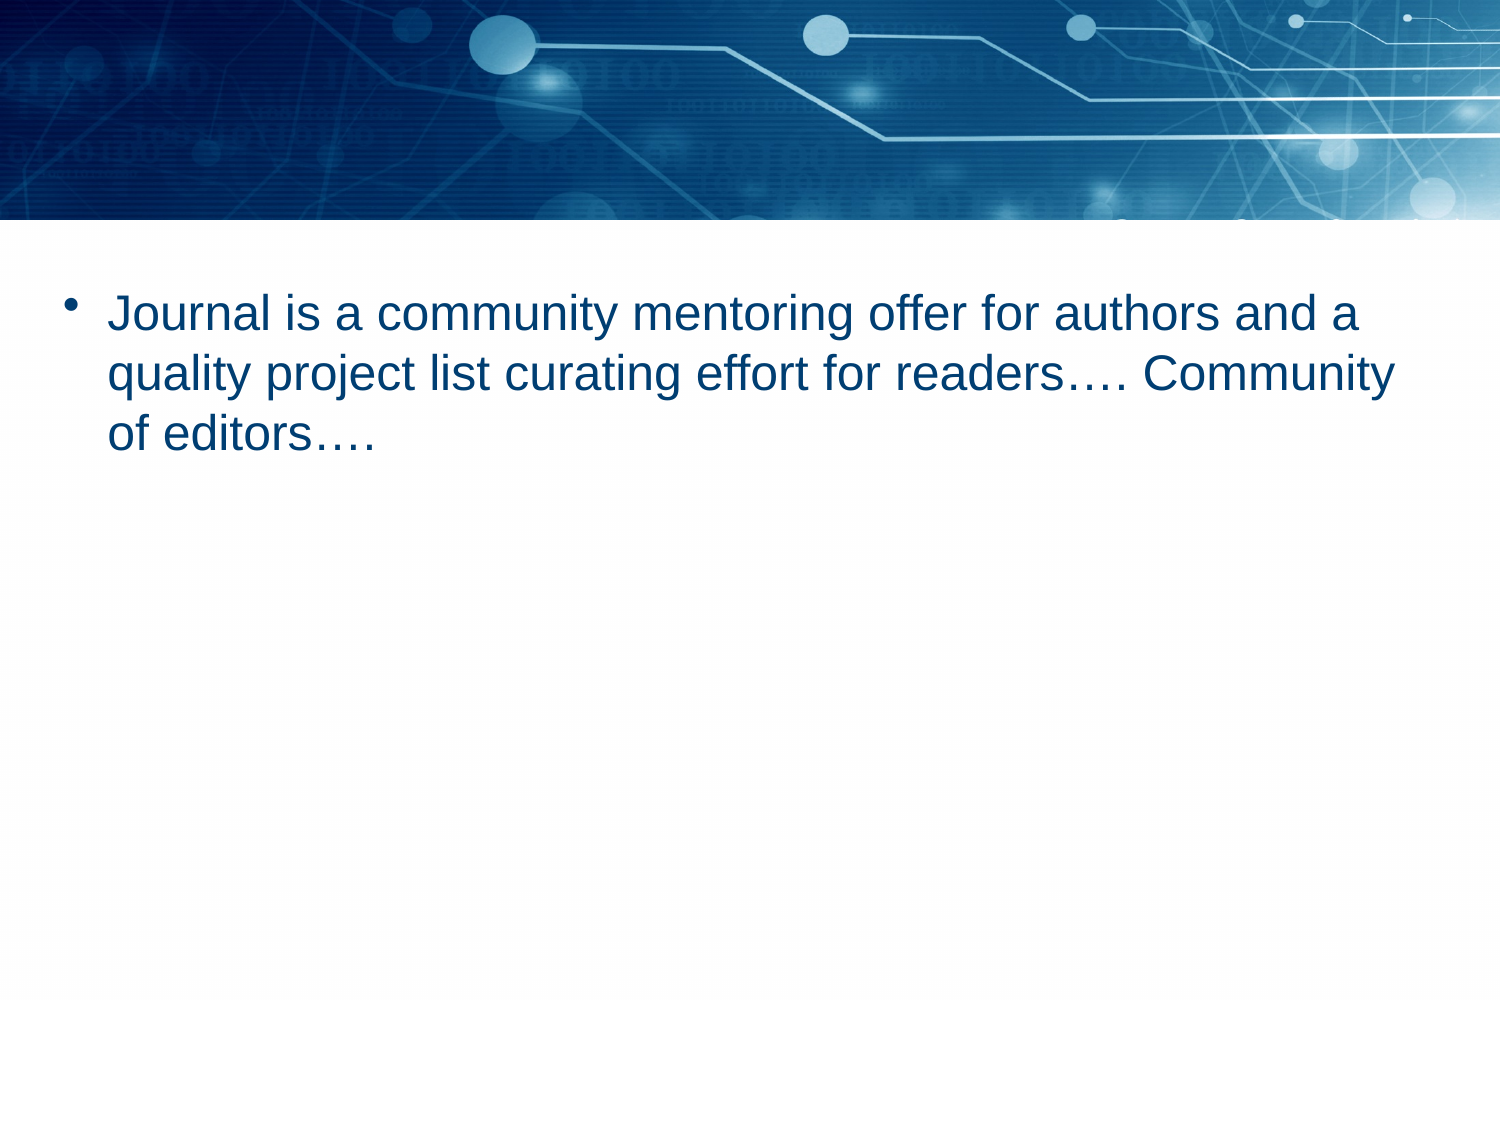

#
Journal is a community mentoring offer for authors and a quality project list curating effort for readers…. Community of editors….